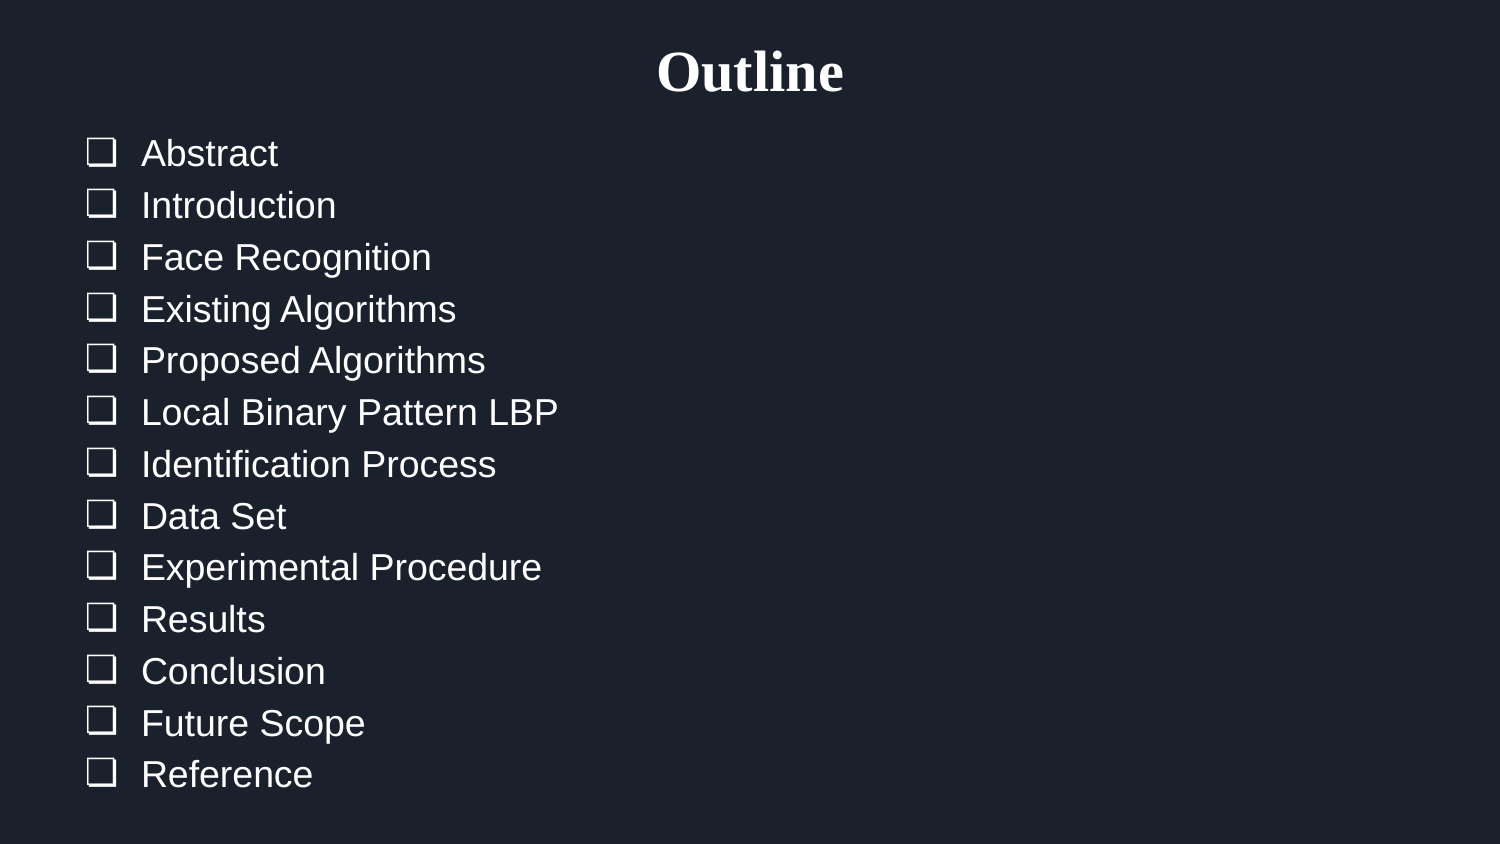

Outline
Abstract
Introduction
Face Recognition
Existing Algorithms
Proposed Algorithms
Local Binary Pattern LBP
Identification Process
Data Set
Experimental Procedure
Results
Conclusion
Future Scope
Reference